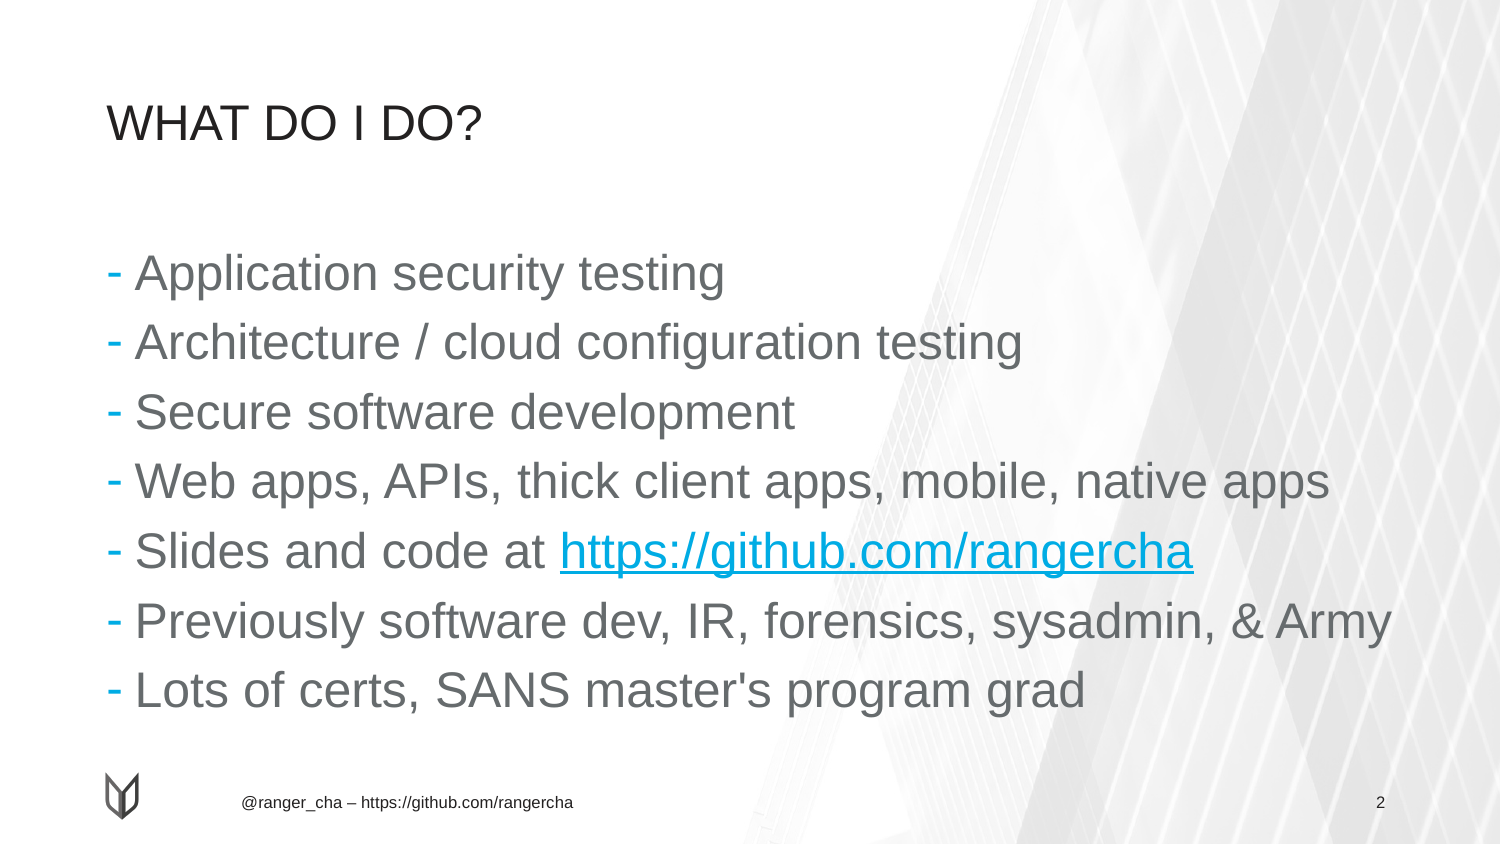

# WHAT DO I DO?
Application security testing
Architecture / cloud configuration testing
Secure software development
Web apps, APIs, thick client apps, mobile, native apps
Slides and code at https://github.com/rangercha
Previously software dev, IR, forensics, sysadmin, & Army
Lots of certs, SANS master's program grad

2